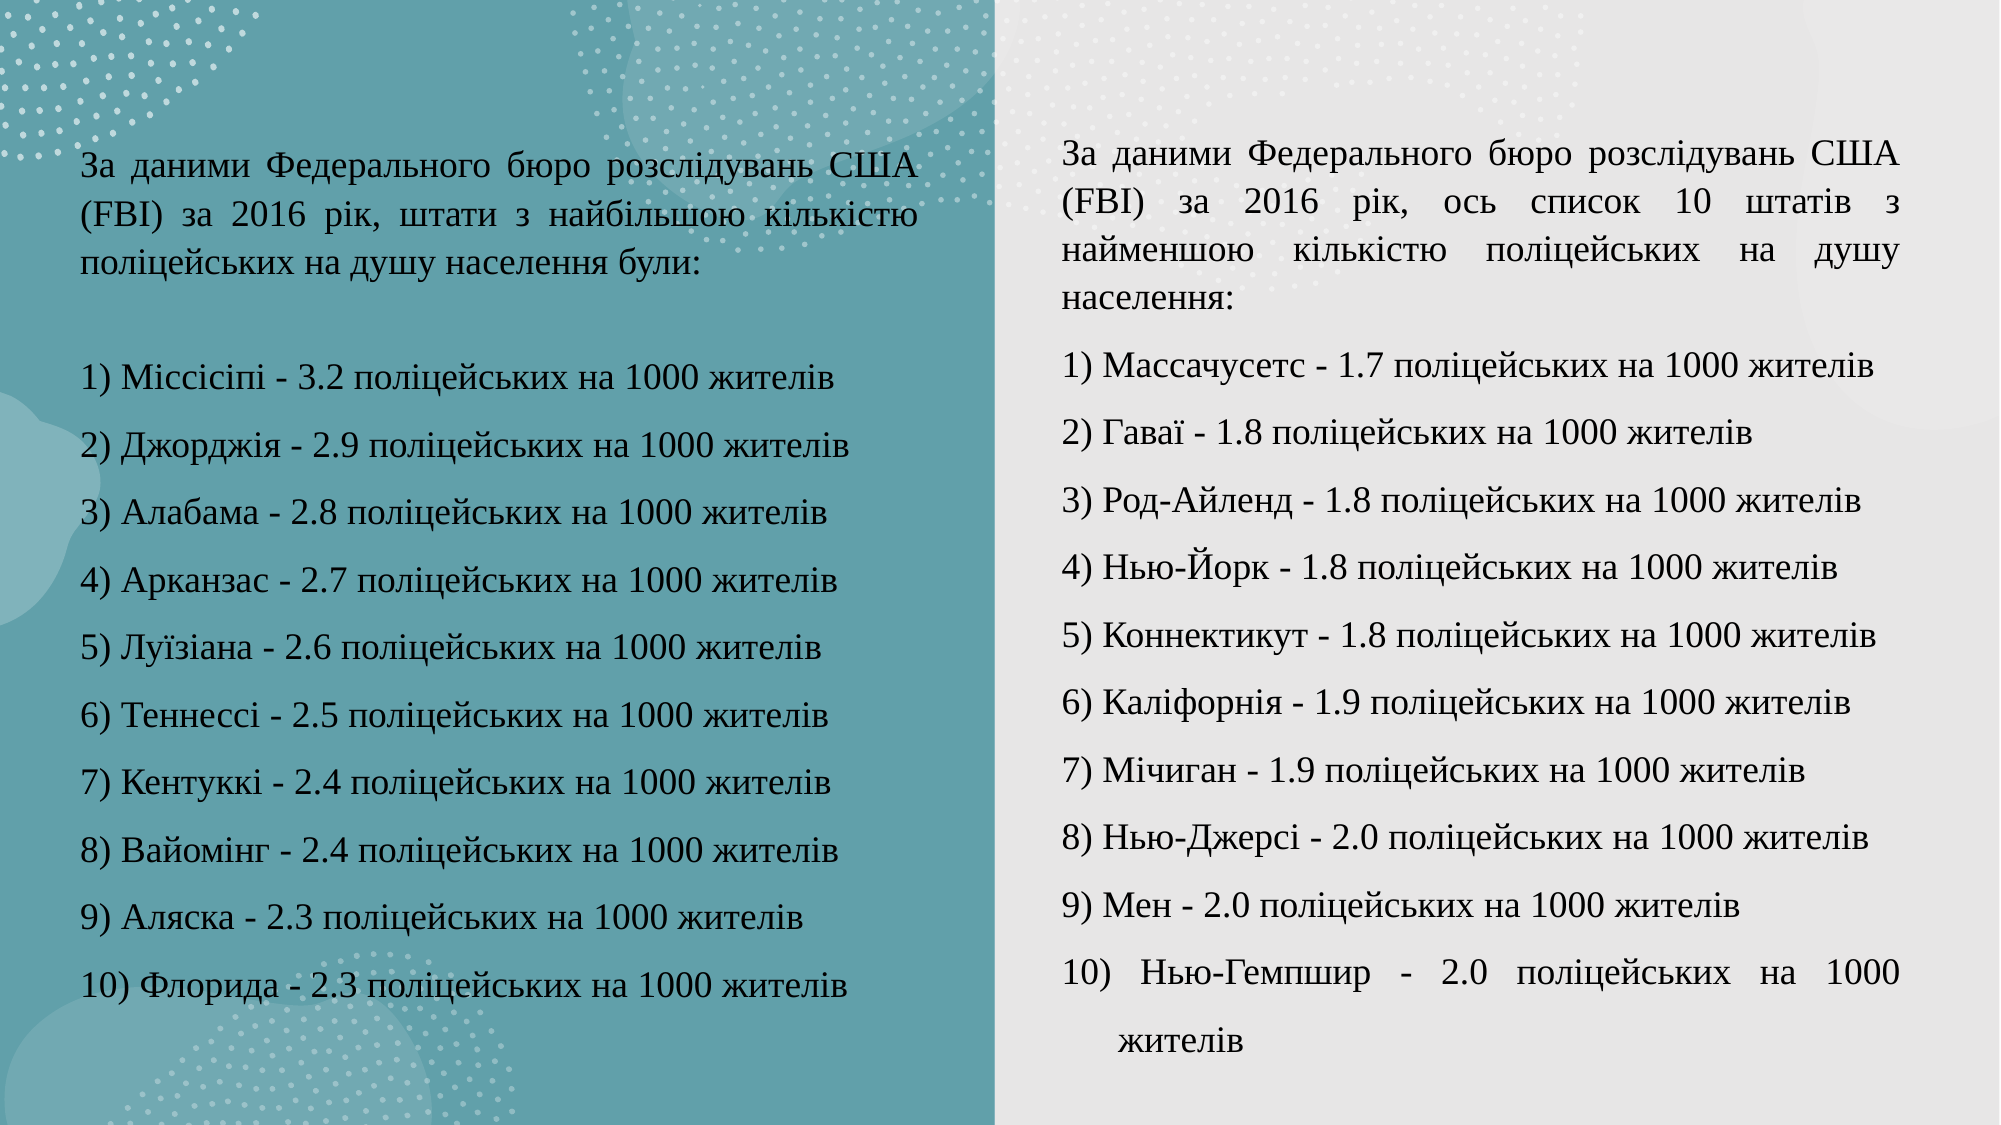

За даними Федерального бюро розслідувань США (FBI) за 2016 рік, ось список 10 штатів з найменшою кількістю поліцейських на душу населення:
1) Массачусетс - 1.7 поліцейських на 1000 жителів
2) Гаваї - 1.8 поліцейських на 1000 жителів
3) Род-Айленд - 1.8 поліцейських на 1000 жителів
4) Нью-Йорк - 1.8 поліцейських на 1000 жителів
5) Коннектикут - 1.8 поліцейських на 1000 жителів
6) Каліфорнія - 1.9 поліцейських на 1000 жителів
7) Мічиган - 1.9 поліцейських на 1000 жителів
8) Нью-Джерсі - 2.0 поліцейських на 1000 жителів
9) Мен - 2.0 поліцейських на 1000 жителів
10) Нью-Гемпшир - 2.0 поліцейських на 1000 жителів
За даними Федерального бюро розслідувань США (FBI) за 2016 рік, штати з найбільшою кількістю поліцейських на душу населення були:

1) Міссісіпі - 3.2 поліцейських на 1000 жителів
2) Джорджія - 2.9 поліцейських на 1000 жителів
3) Алабама - 2.8 поліцейських на 1000 жителів
4) Арканзас - 2.7 поліцейських на 1000 жителів
5) Луїзіана - 2.6 поліцейських на 1000 жителів
6) Теннессі - 2.5 поліцейських на 1000 жителів
7) Кентуккі - 2.4 поліцейських на 1000 жителів
8) Вайомінг - 2.4 поліцейських на 1000 жителів
9) Аляска - 2.3 поліцейських на 1000 жителів
10) Флорида - 2.3 поліцейських на 1000 жителів